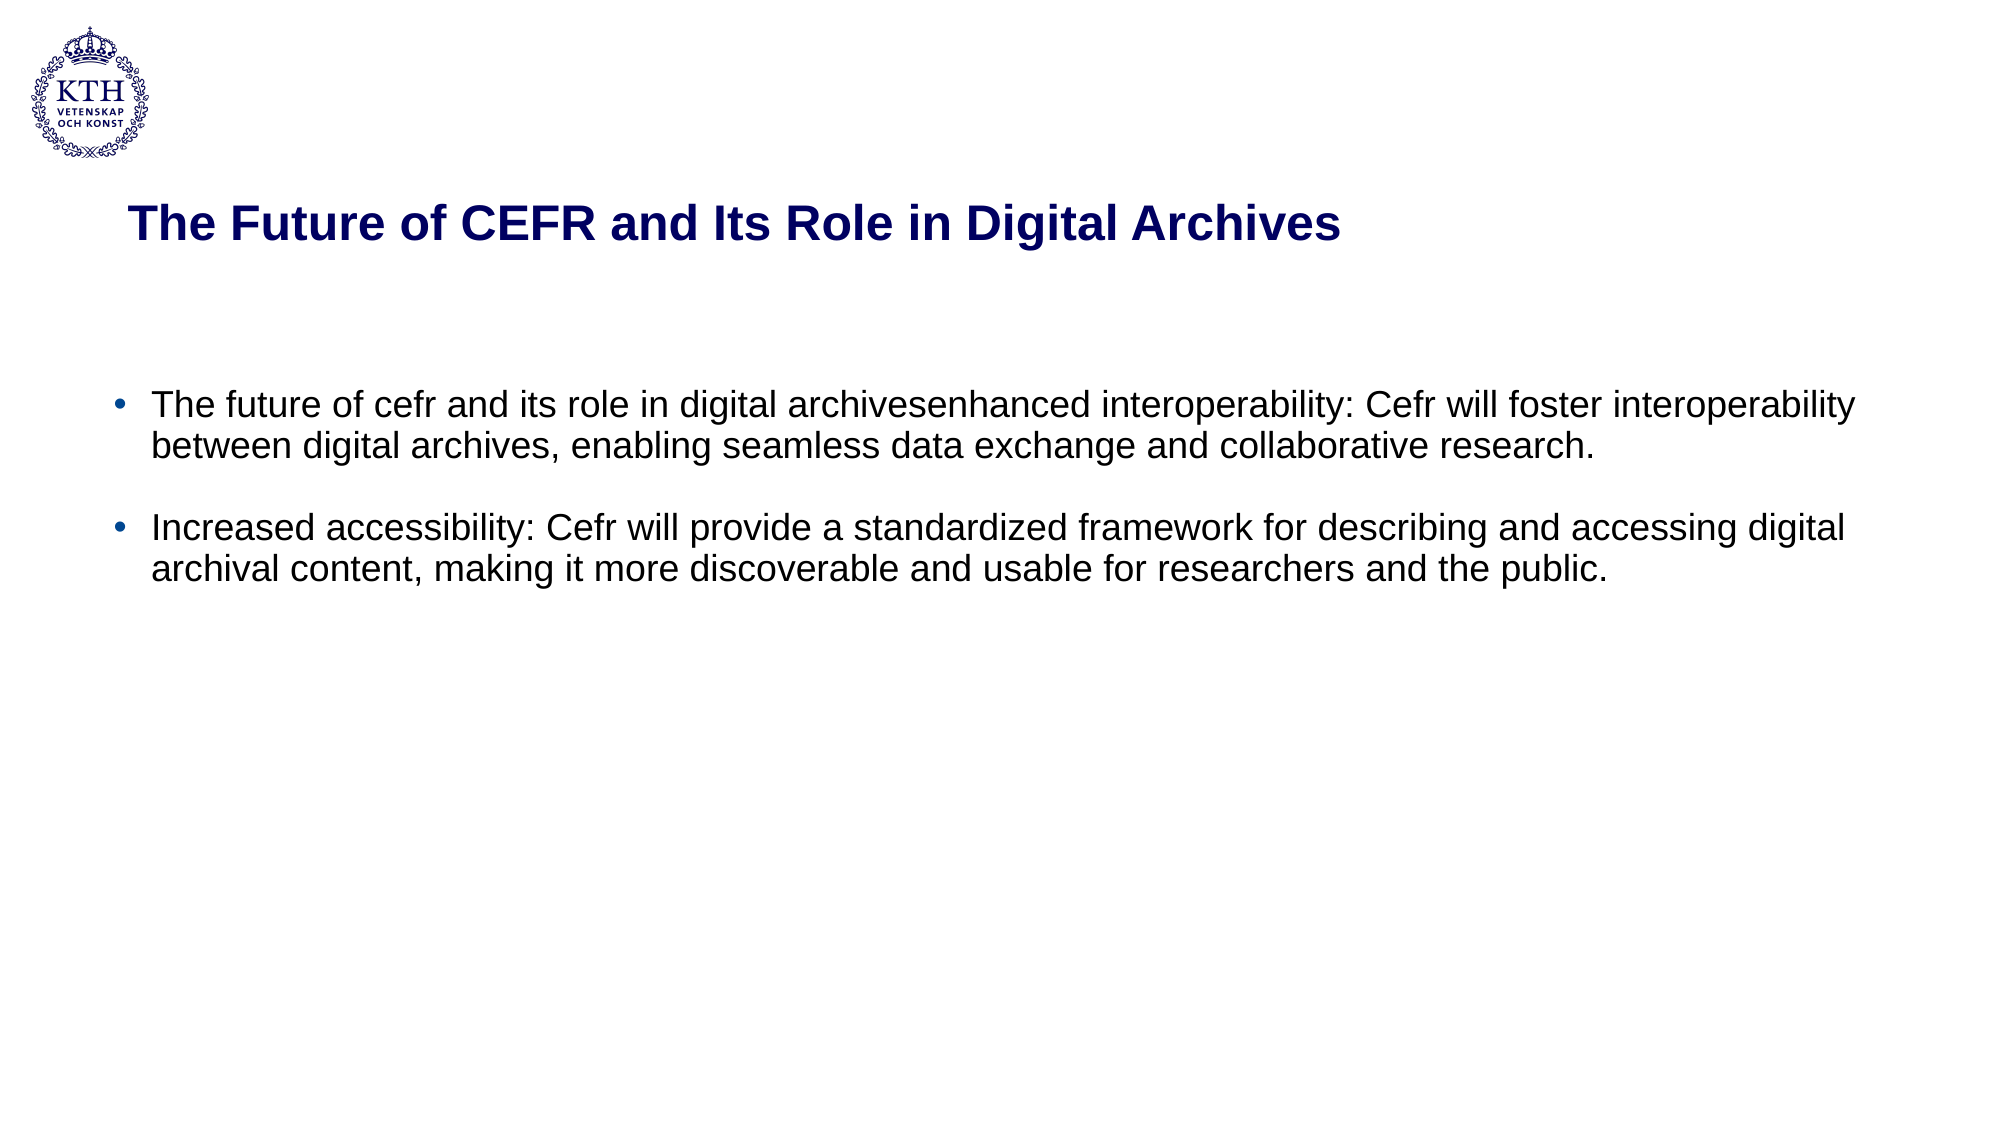

# The Future of CEFR and Its Role in Digital Archives

The future of cefr and its role in digital archivesenhanced interoperability: Cefr will foster interoperability between digital archives, enabling seamless data exchange and collaborative research.
Increased accessibility: Cefr will provide a standardized framework for describing and accessing digital archival content, making it more discoverable and usable for researchers and the public.